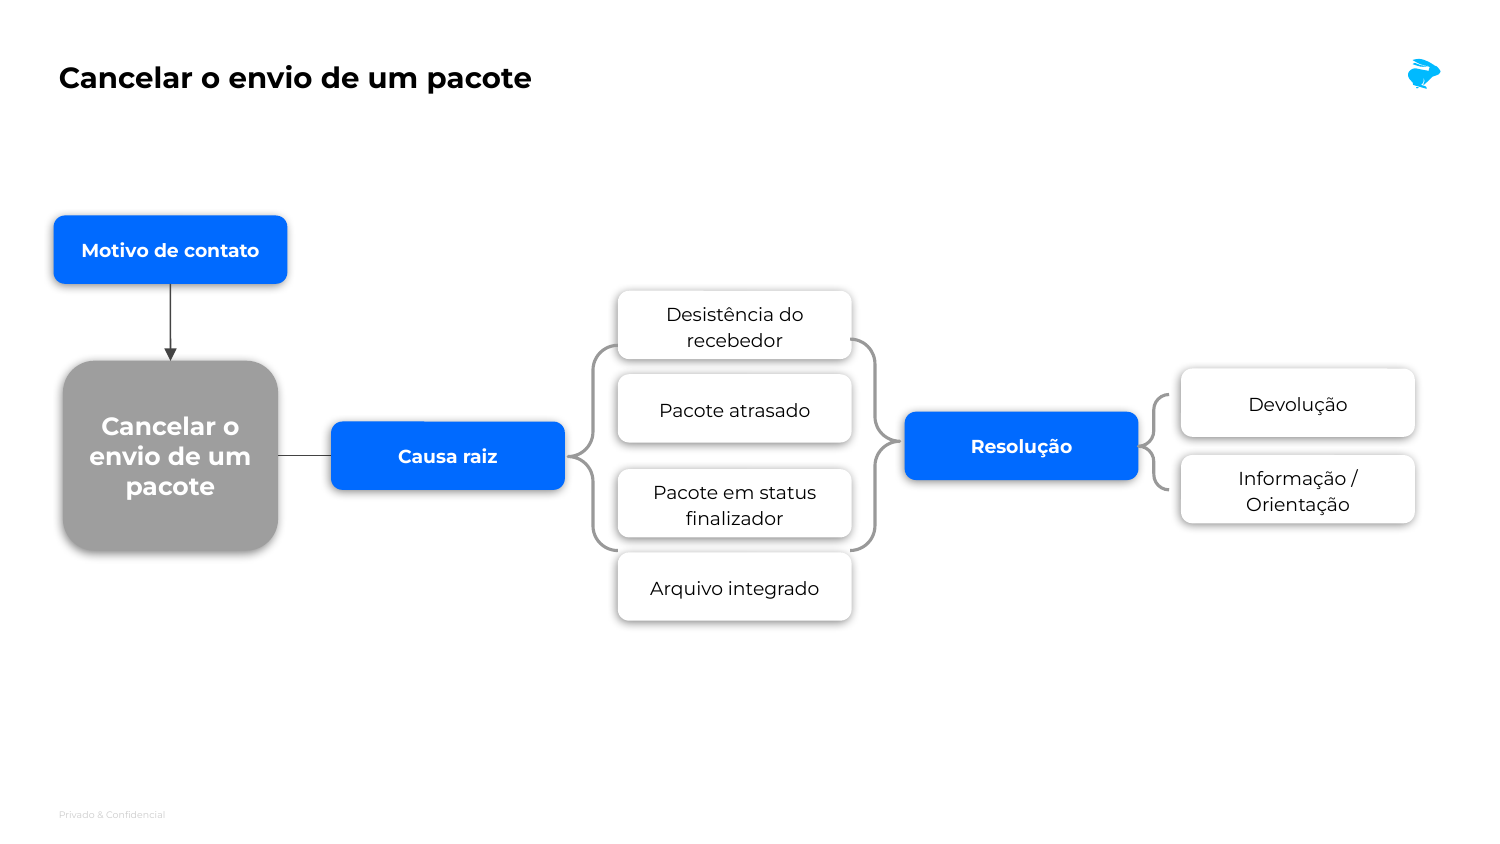

# Cancelar o envio de um pacote

Motivo de contato
Desistência do recebedor

Cancelar o envio de um pacote
Devolução
Pacote atrasado

Resolução
Causa raiz
Informação / Orientação
Pacote em status finalizador
Arquivo integrado